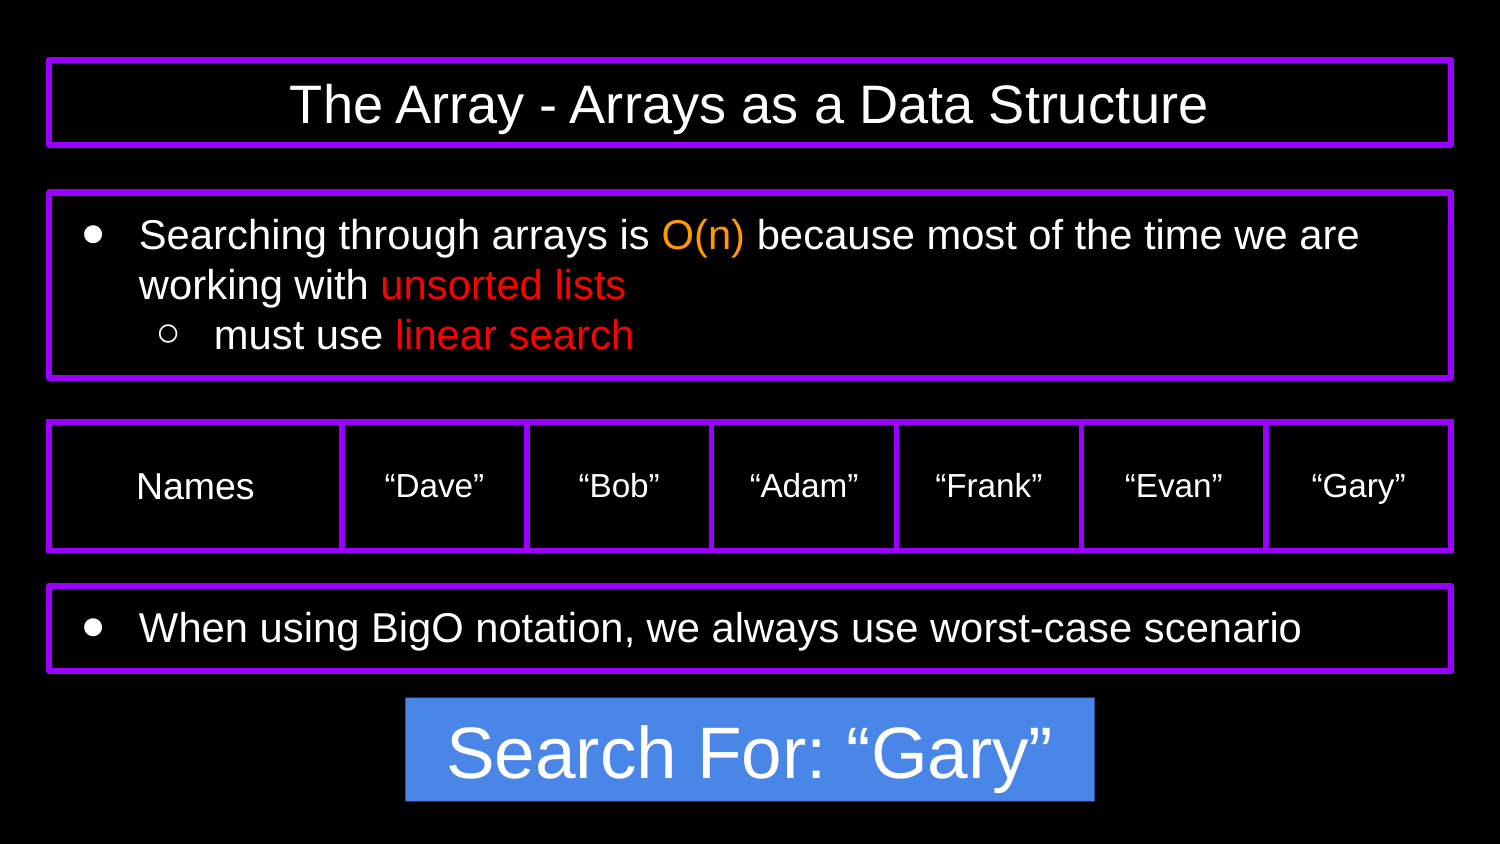

The Array - Arrays as a Data Structure
Searching through arrays is O(n) because most of the time we are working with unsorted lists
must use linear search
| Names | “Dave” | “Bob” | “Adam” | “Frank” | “Evan” | “Gary” |
| --- | --- | --- | --- | --- | --- | --- |
# When using BigO notation, we always use worst-case scenario
Search For: “Gary”